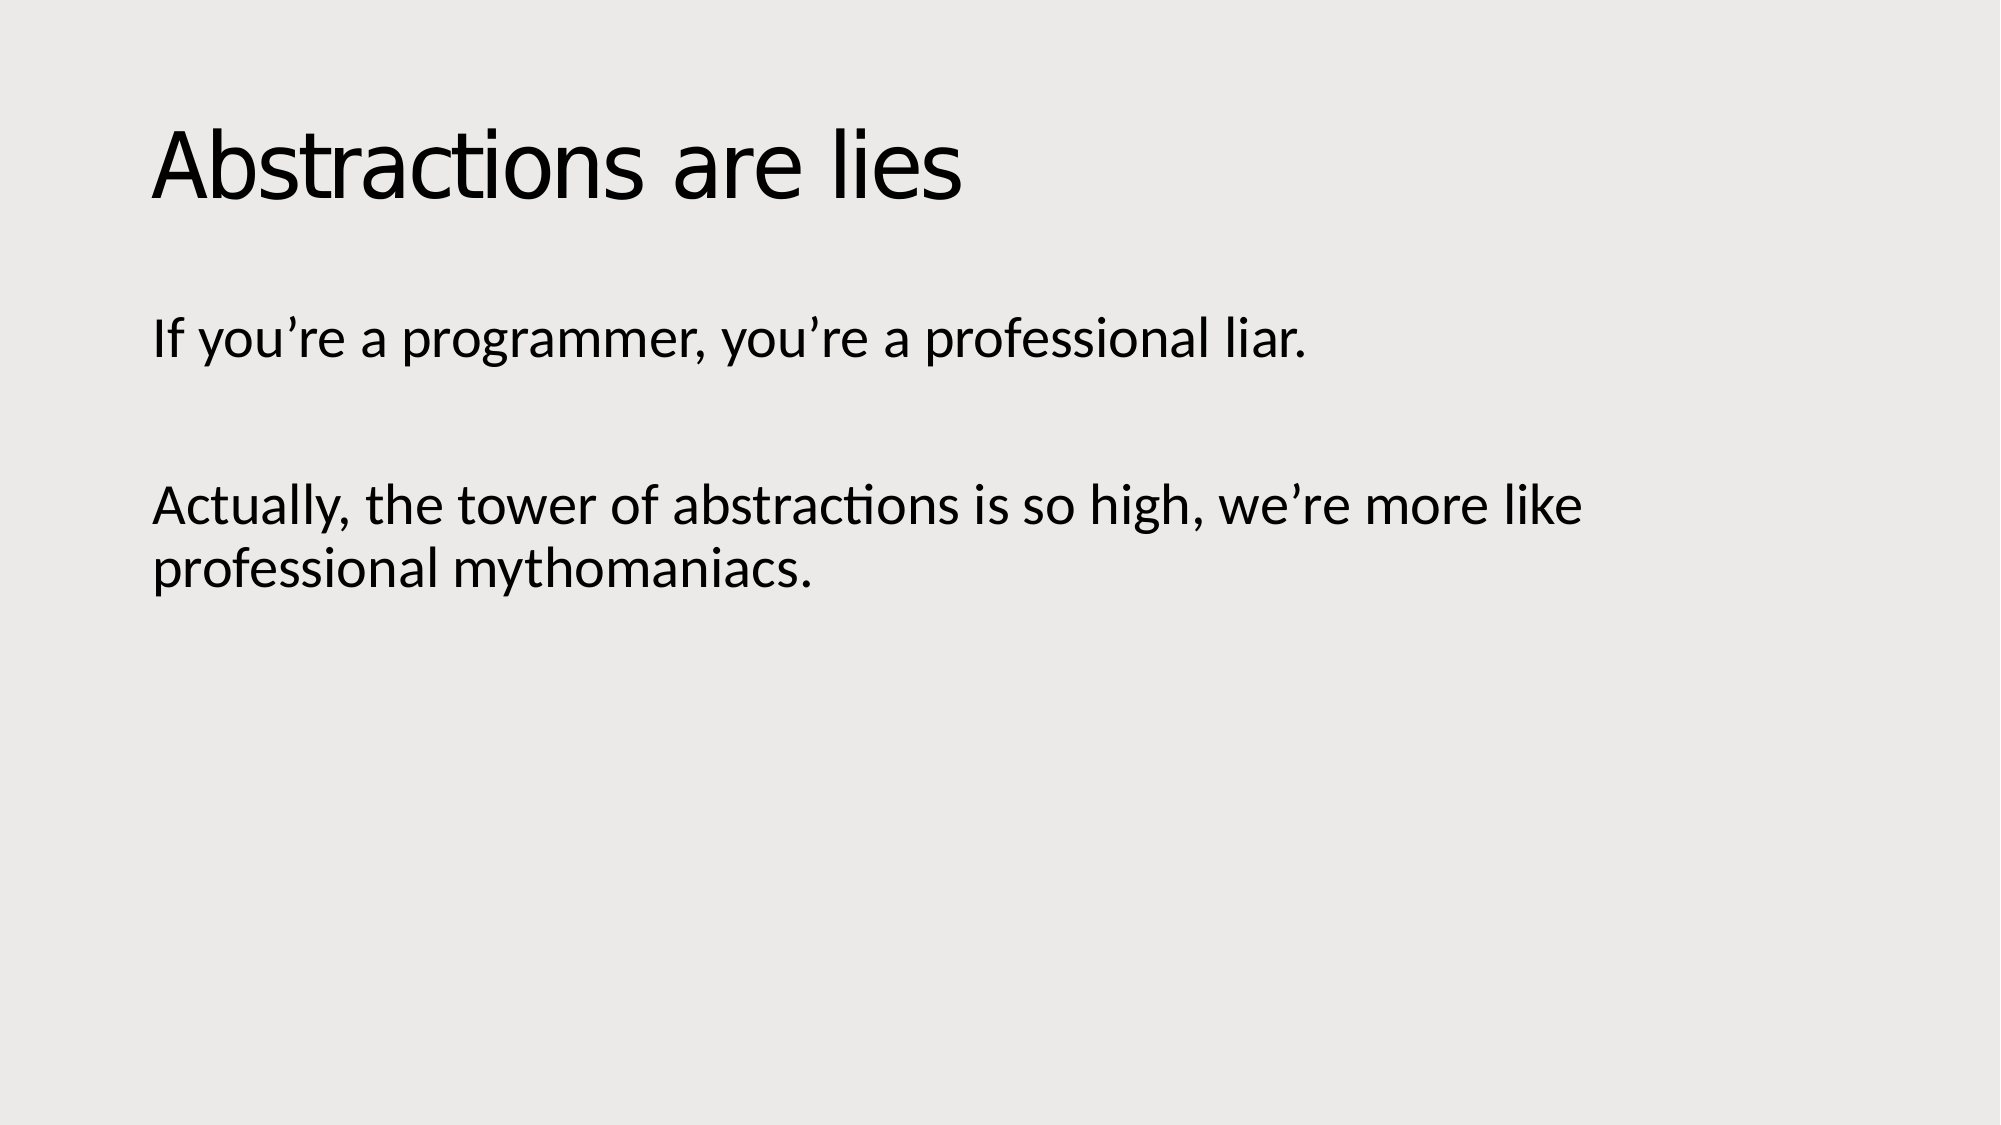

# Abstractions are lies
If you’re a programmer, you’re a professional liar.

Actually, the tower of abstractions is so high, we’re more like professional mythomaniacs.